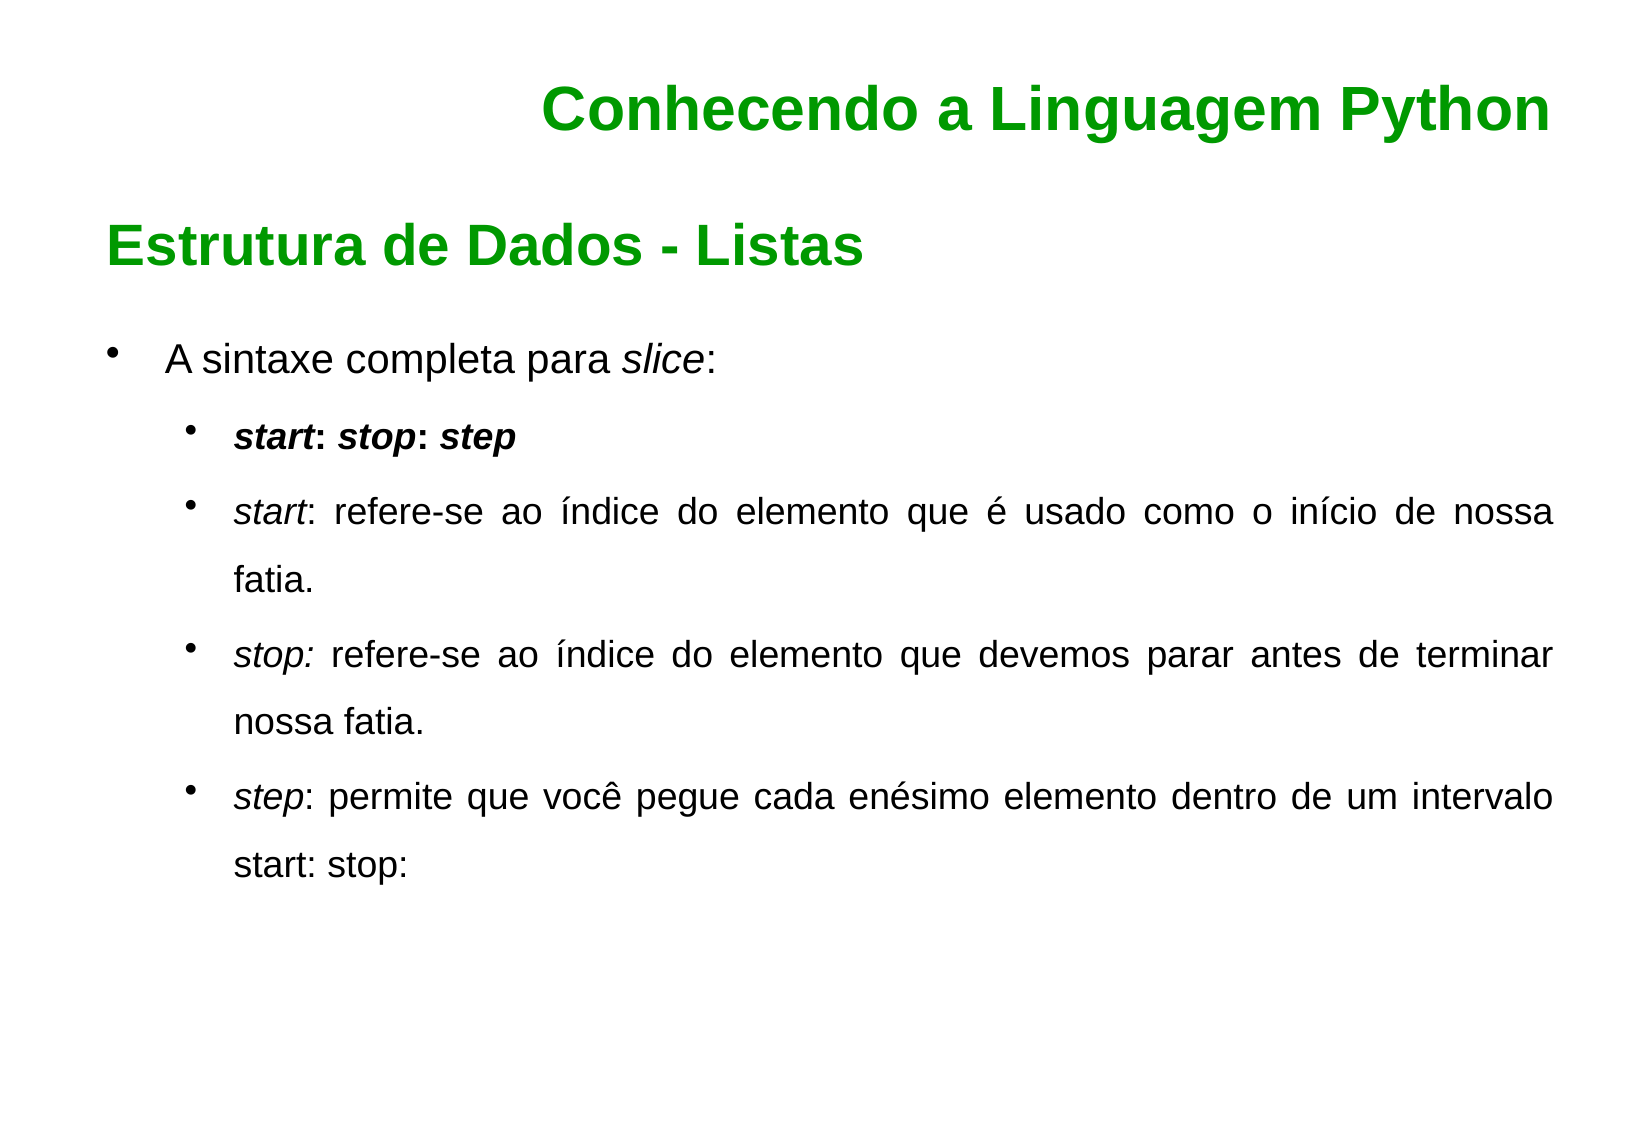

Conhecendo a Linguagem Python
Estrutura de Dados - Listas

A sintaxe completa para slice:
start: stop: step
start: refere-se ao índice do elemento que é usado como o início de nossa fatia.
stop: refere-se ao índice do elemento que devemos parar antes de terminar nossa fatia.
step: permite que você pegue cada enésimo elemento dentro de um intervalo start: stop: